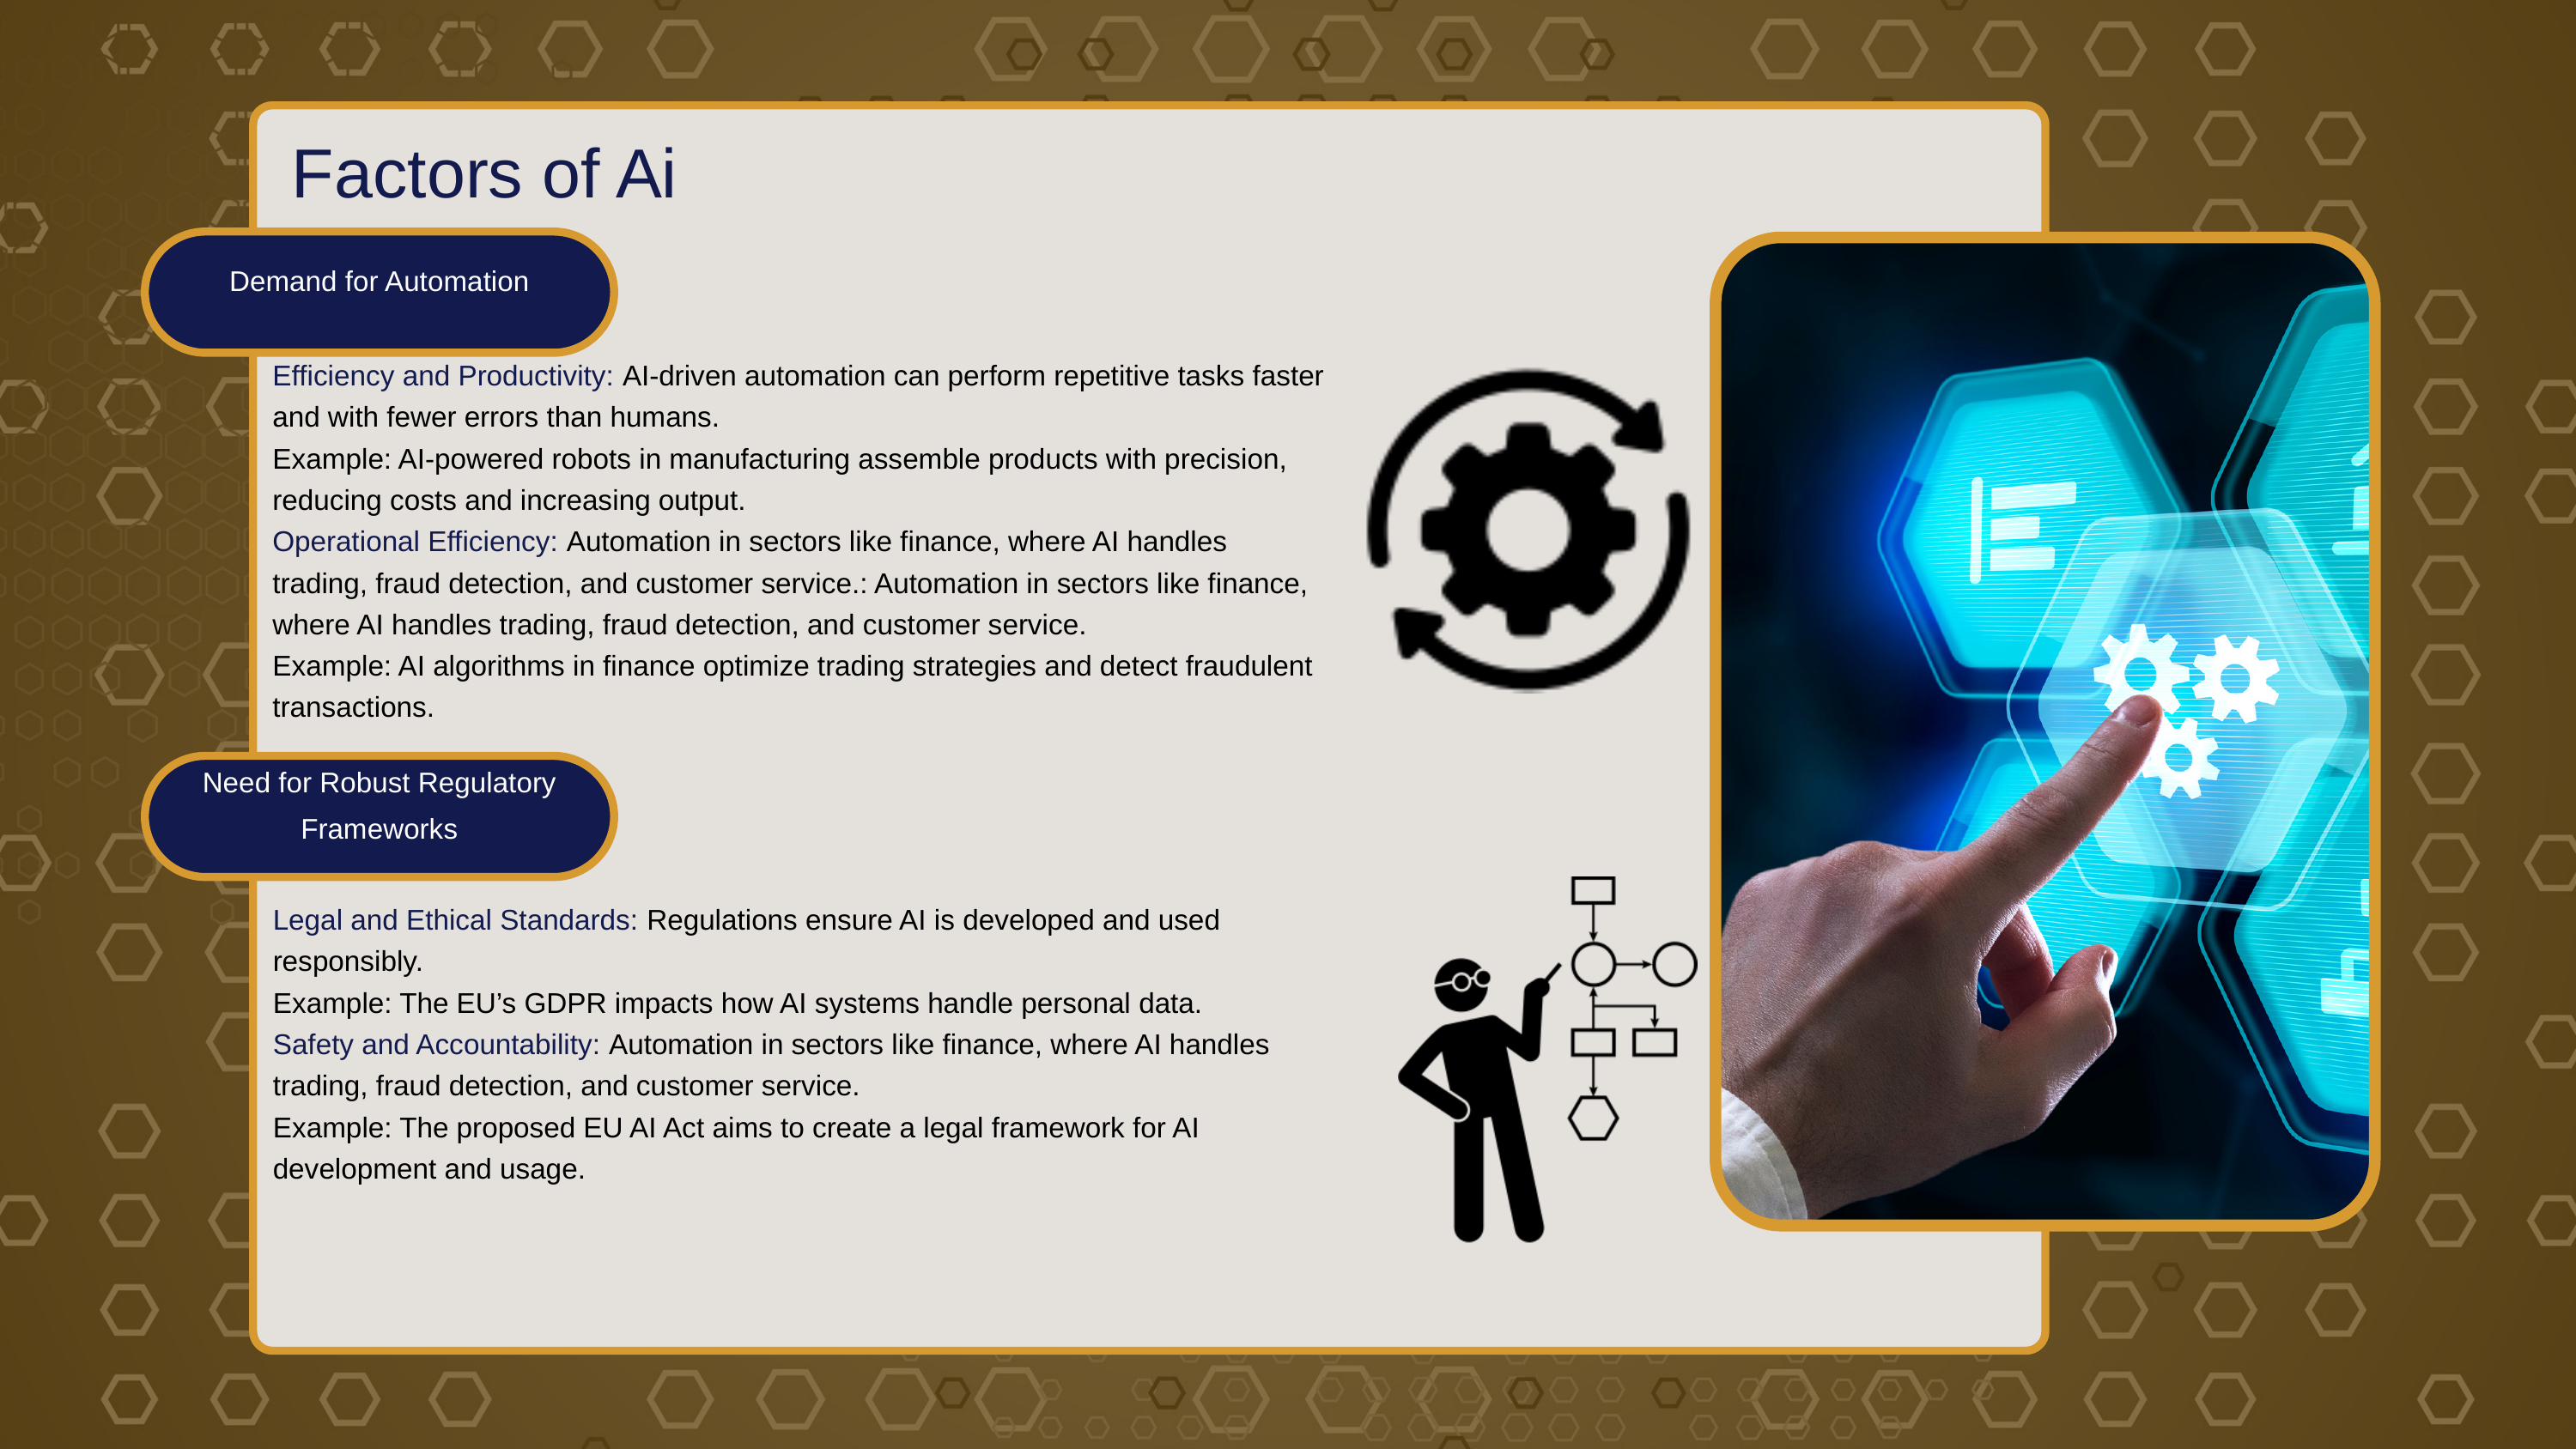

Factors of Ai

Demand for Automation

Efficiency and Productivity: AI-driven automation can perform repetitive tasks faster and with fewer errors than humans.
Example: AI-powered robots in manufacturing assemble products with precision, reducing costs and increasing output.
Operational Efficiency: Automation in sectors like finance, where AI handles trading, fraud detection, and customer service.: Automation in sectors like finance, where AI handles trading, fraud detection, and customer service.
Example: AI algorithms in finance optimize trading strategies and detect fraudulent transactions.

Need for Robust Regulatory Frameworks

Legal and Ethical Standards: Regulations ensure AI is developed and used responsibly.
Example: The EU’s GDPR impacts how AI systems handle personal data.
Safety and Accountability: Automation in sectors like finance, where AI handles trading, fraud detection, and customer service.
Example: The proposed EU AI Act aims to create a legal framework for AI development and usage.